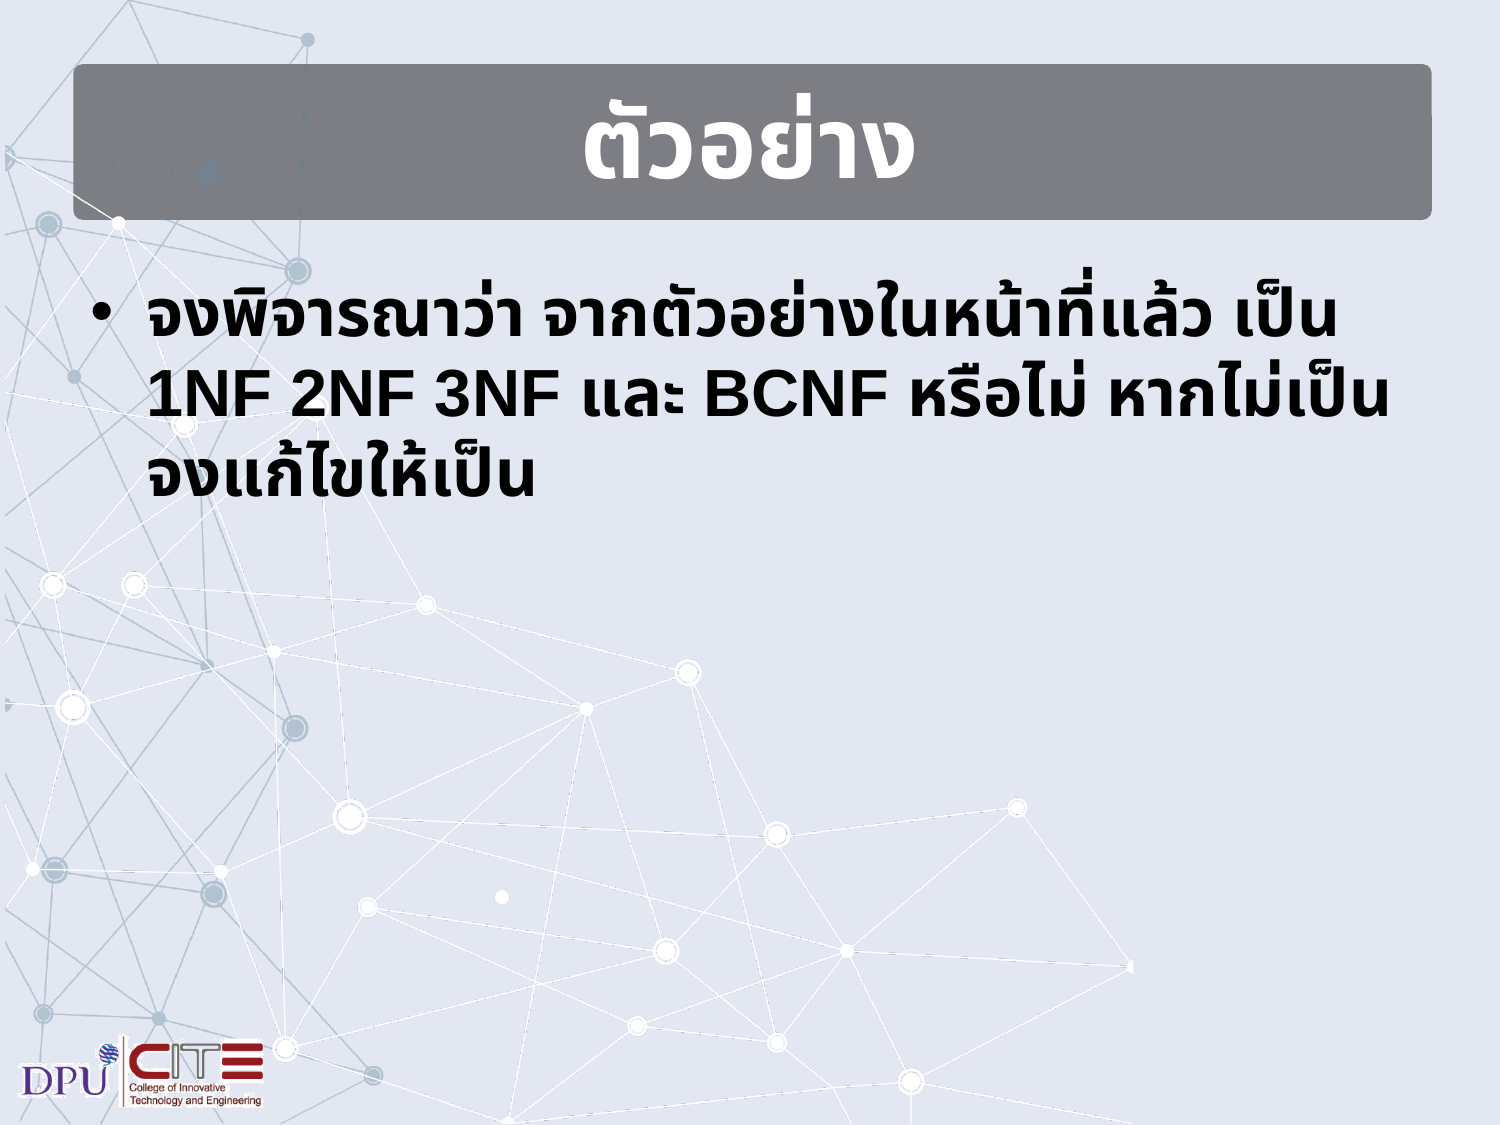

# ตัวอย่าง
จงพิจารณาว่า จากตัวอย่างในหน้าที่แล้ว เป็น 1NF 2NF 3NF และ BCNF หรือไม่ หากไม่เป็นจงแก้ไขให้เป็น